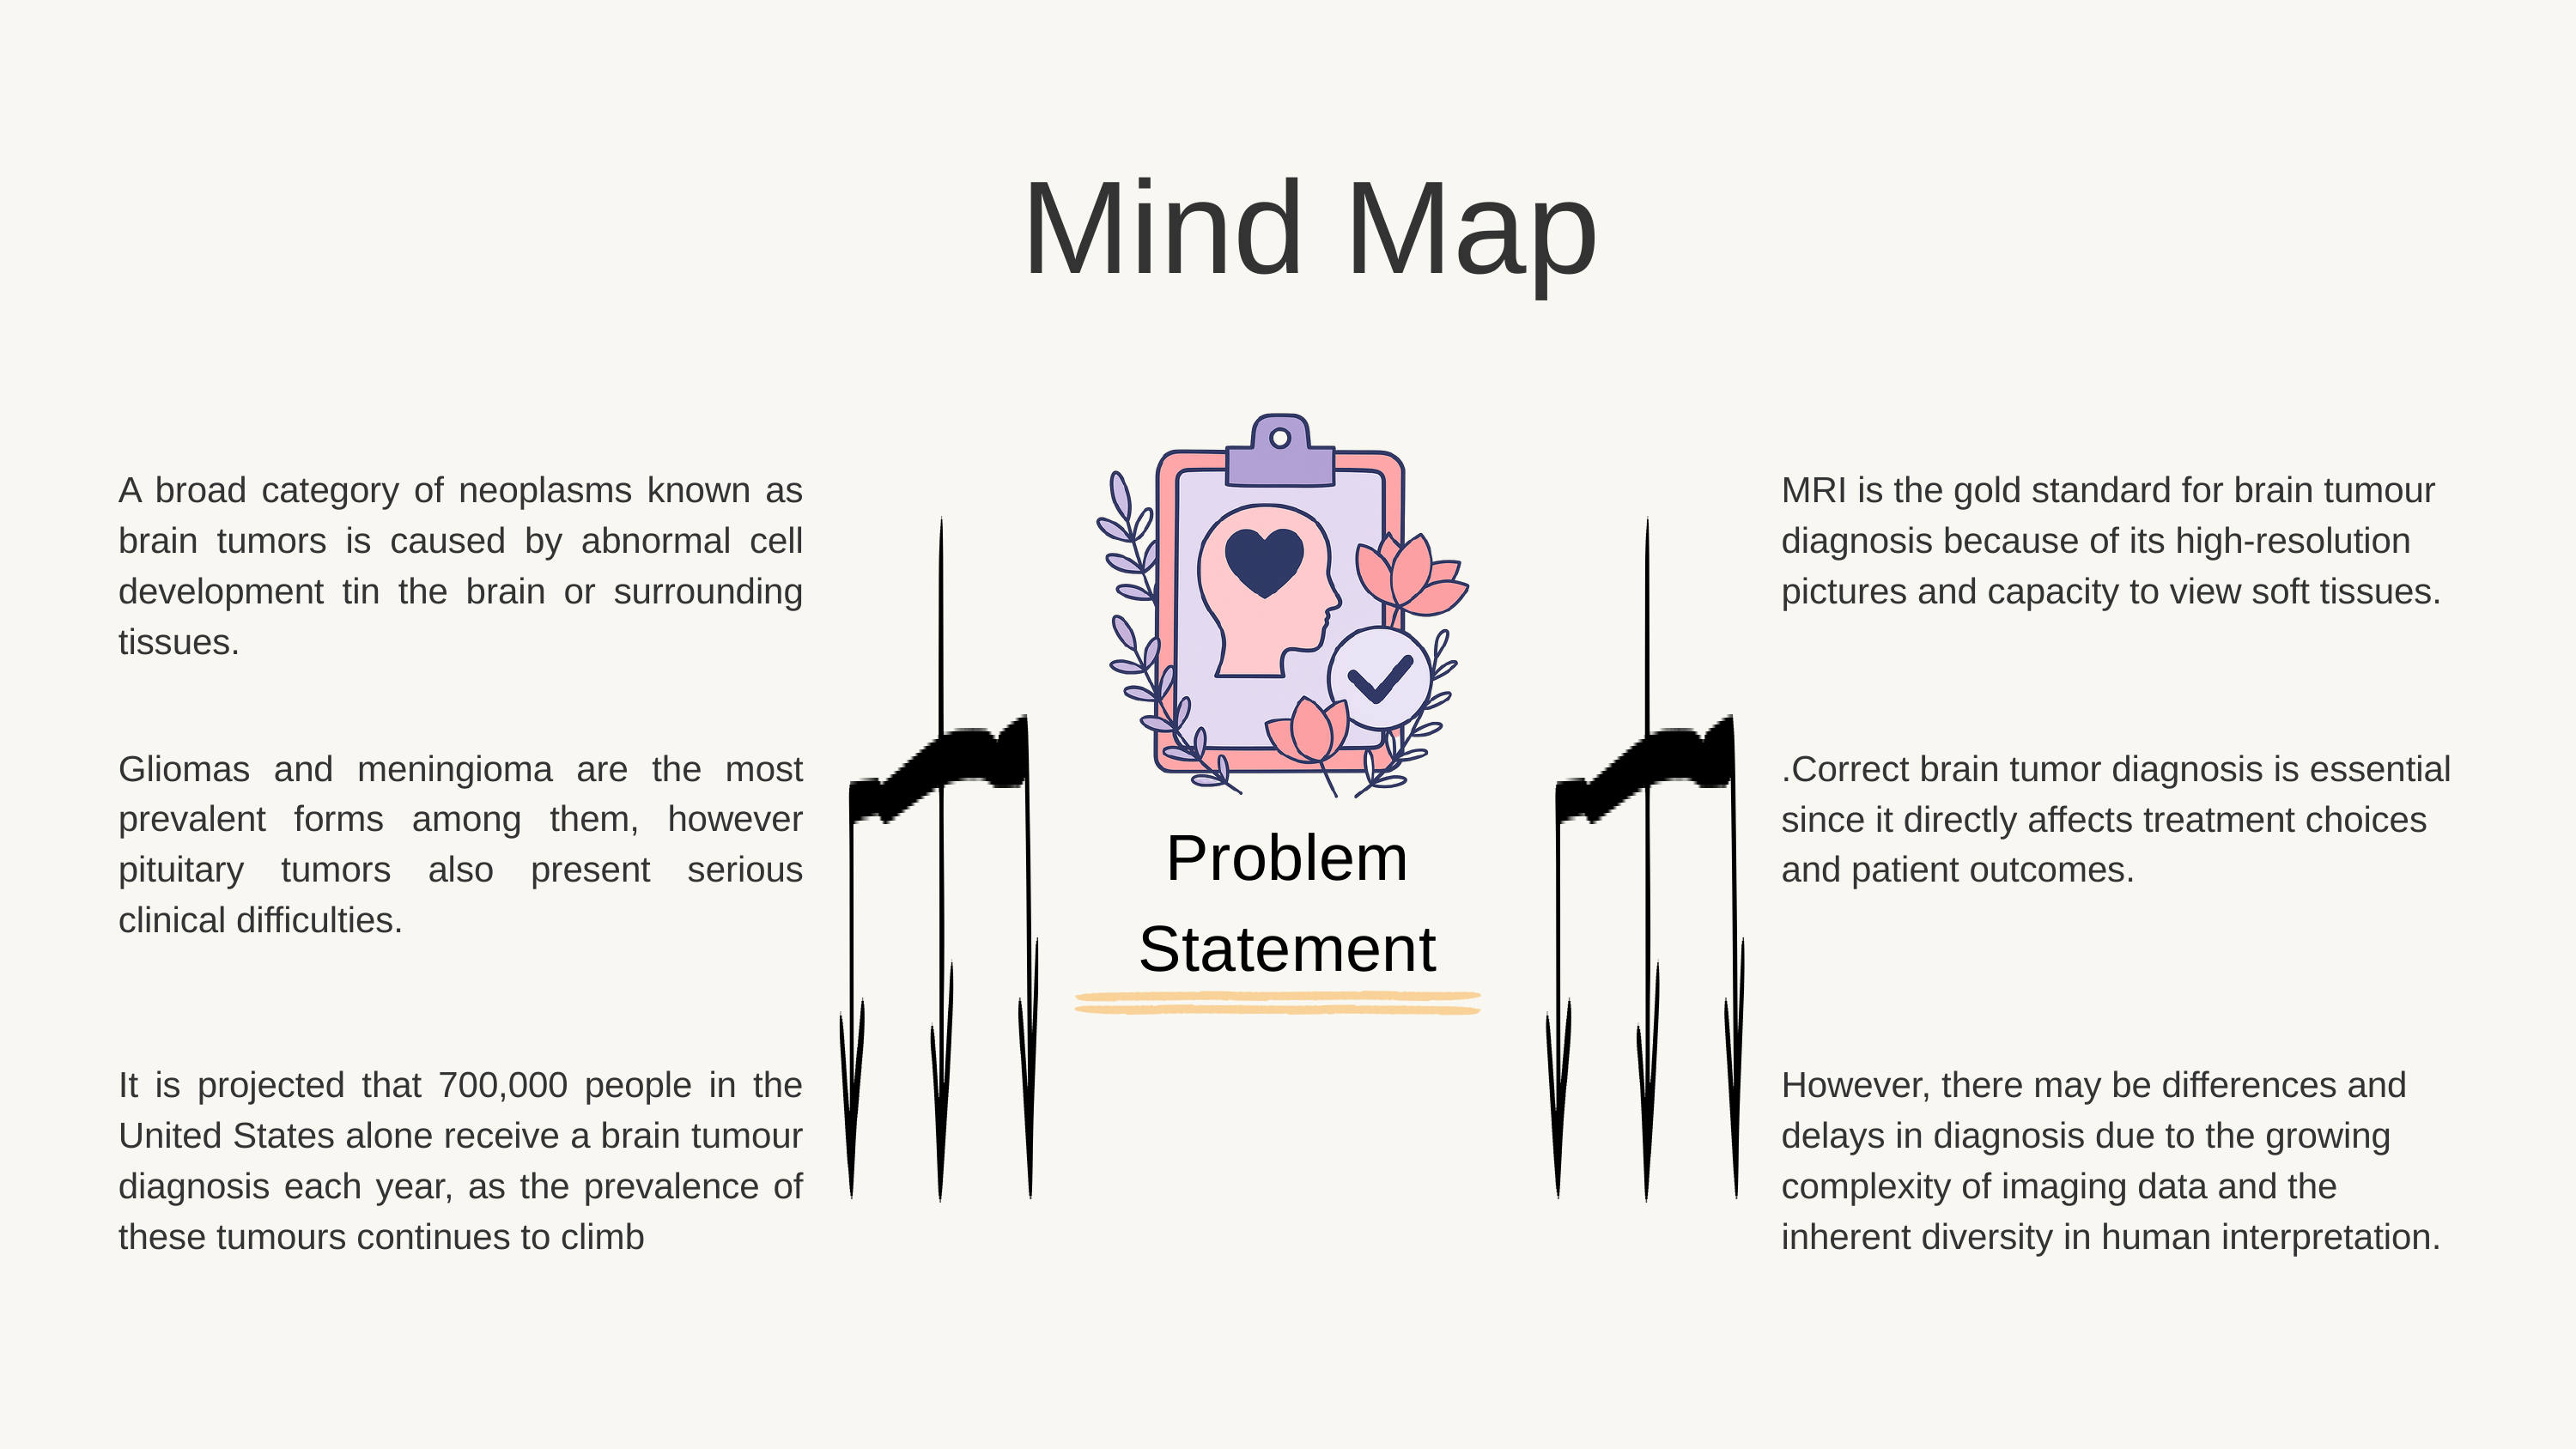

Mind Map

A broad category of neoplasms known as brain tumors is caused by abnormal cell development tin the brain or surrounding tissues.
MRI is the gold standard for brain tumour diagnosis because of its high-resolution pictures and capacity to view soft tissues.
Gliomas and meningioma are the most prevalent forms among them, however pituitary tumors also present serious clinical difficulties.
.Correct brain tumor diagnosis is essential since it directly affects treatment choices and patient outcomes.

Problem Statement

It is projected that 700,000 people in the United States alone receive a brain tumour diagnosis each year, as the prevalence of these tumours continues to climb
However, there may be differences and delays in diagnosis due to the growing complexity of imaging data and the inherent diversity in human interpretation.